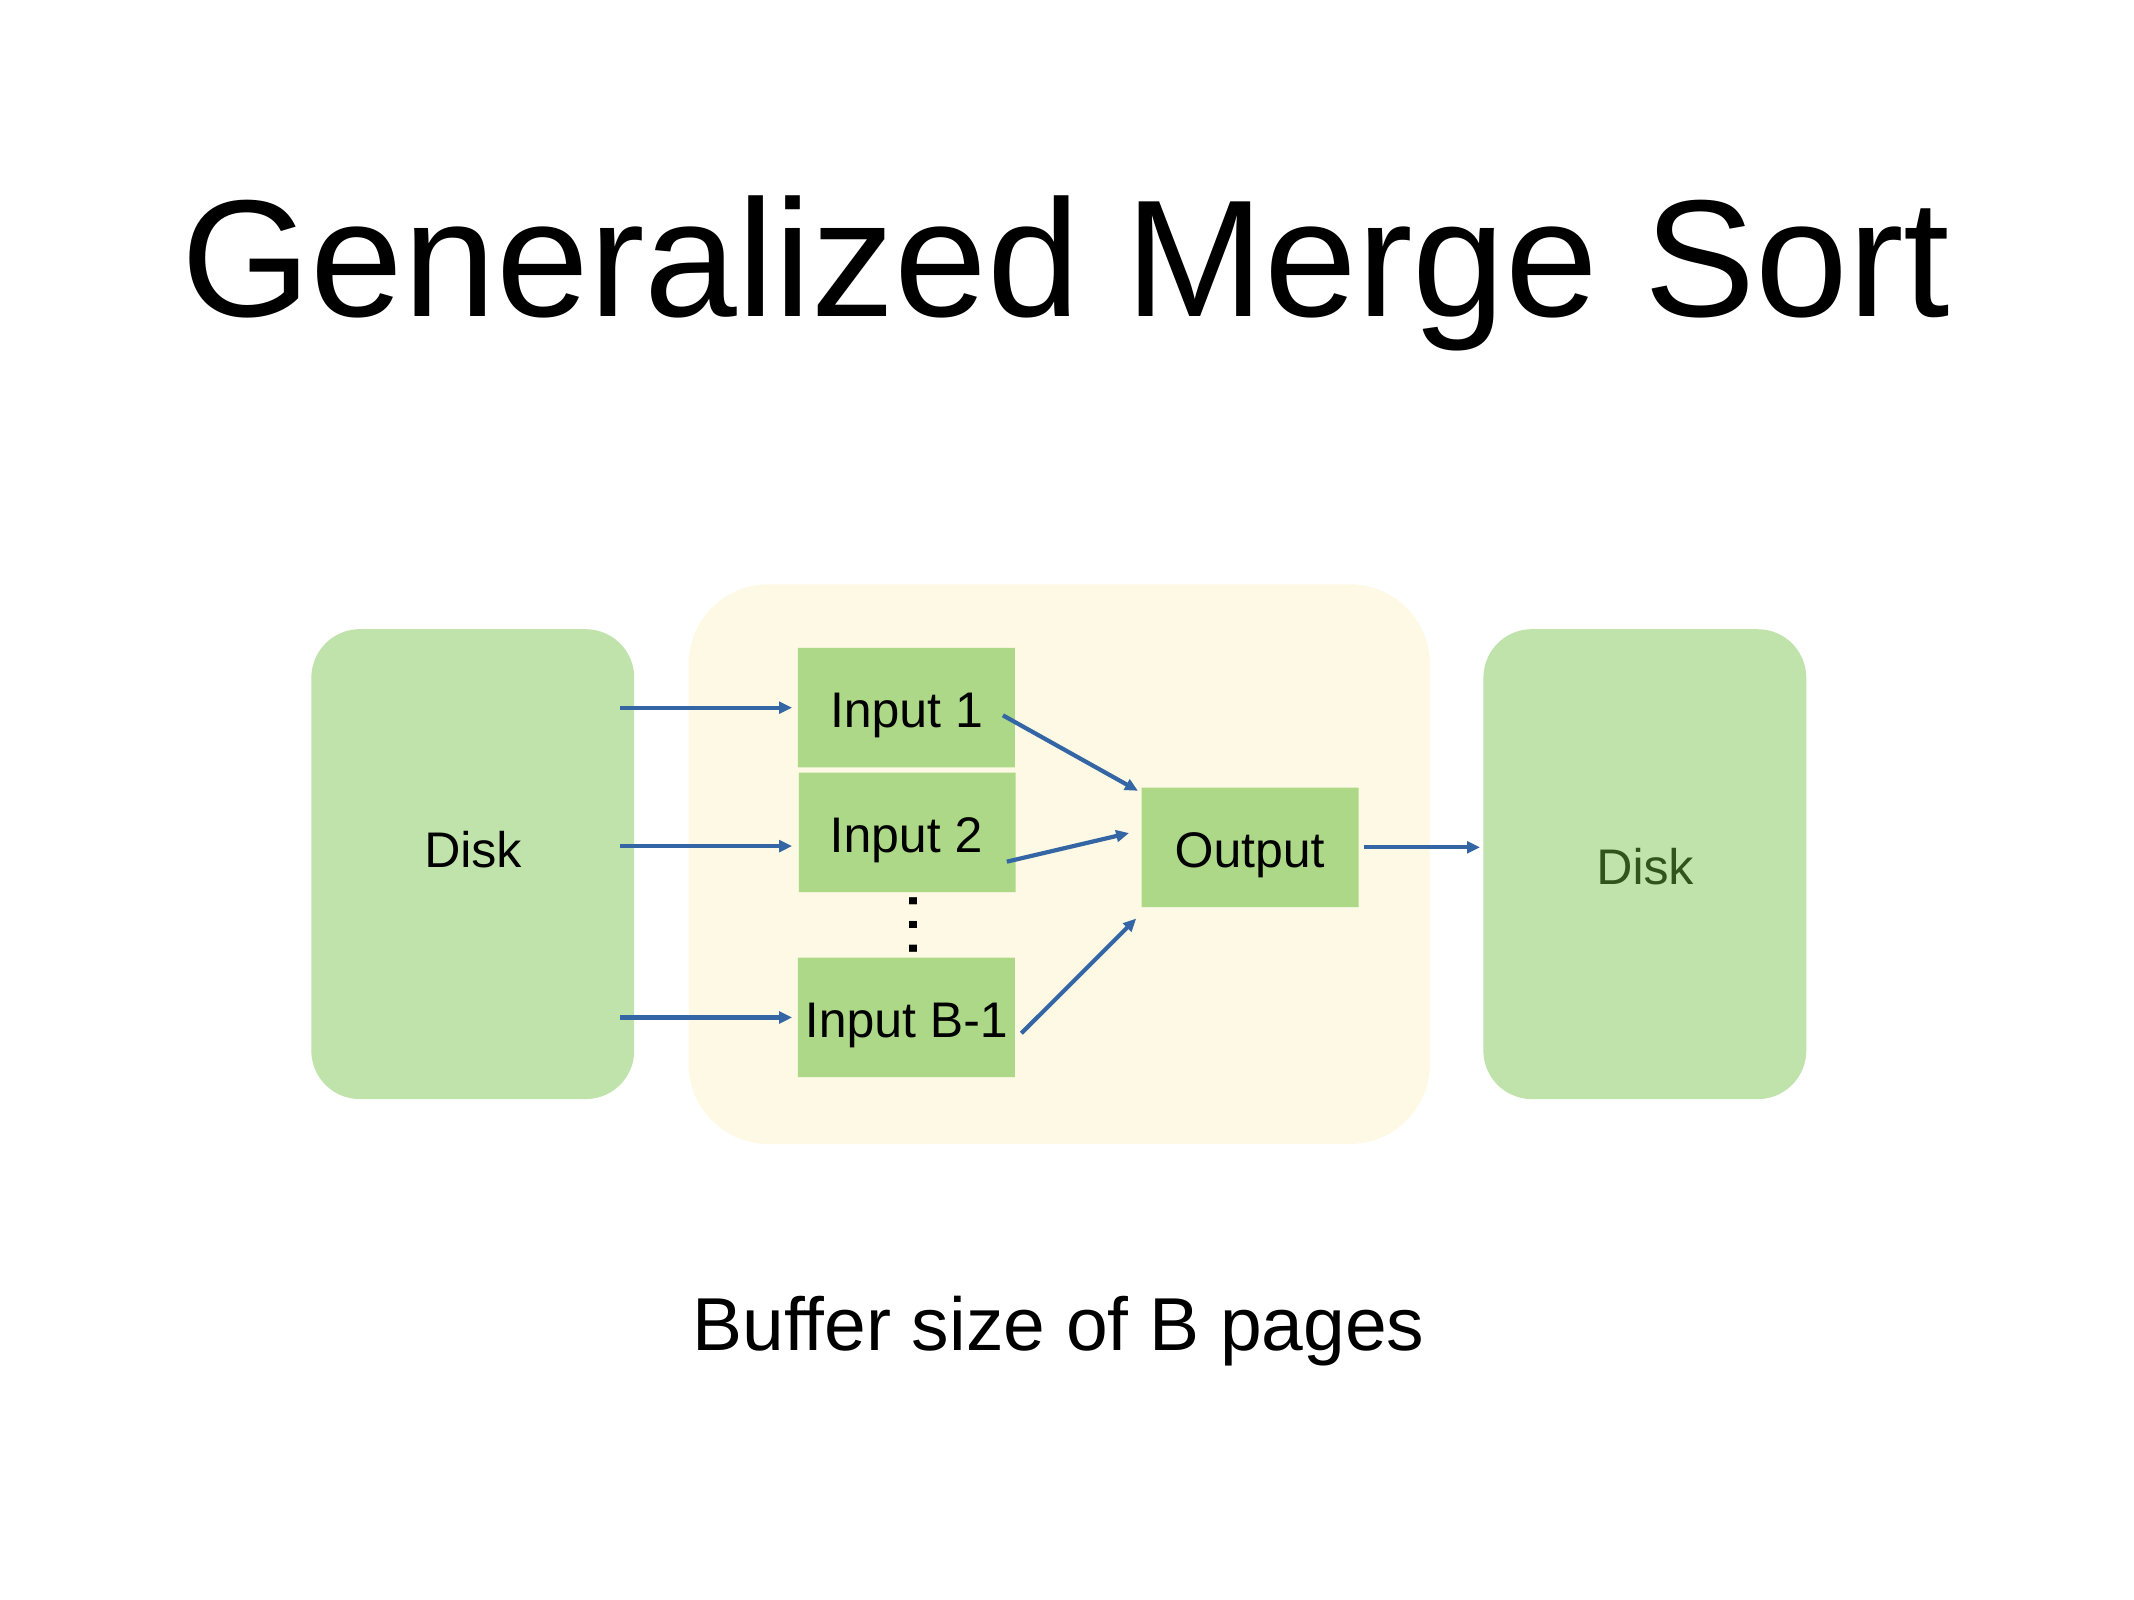

# Generalized Merge Sort

Input 1

Input 2
Disk
Output
Disk

…

Input B-1

Buffer size of B pages